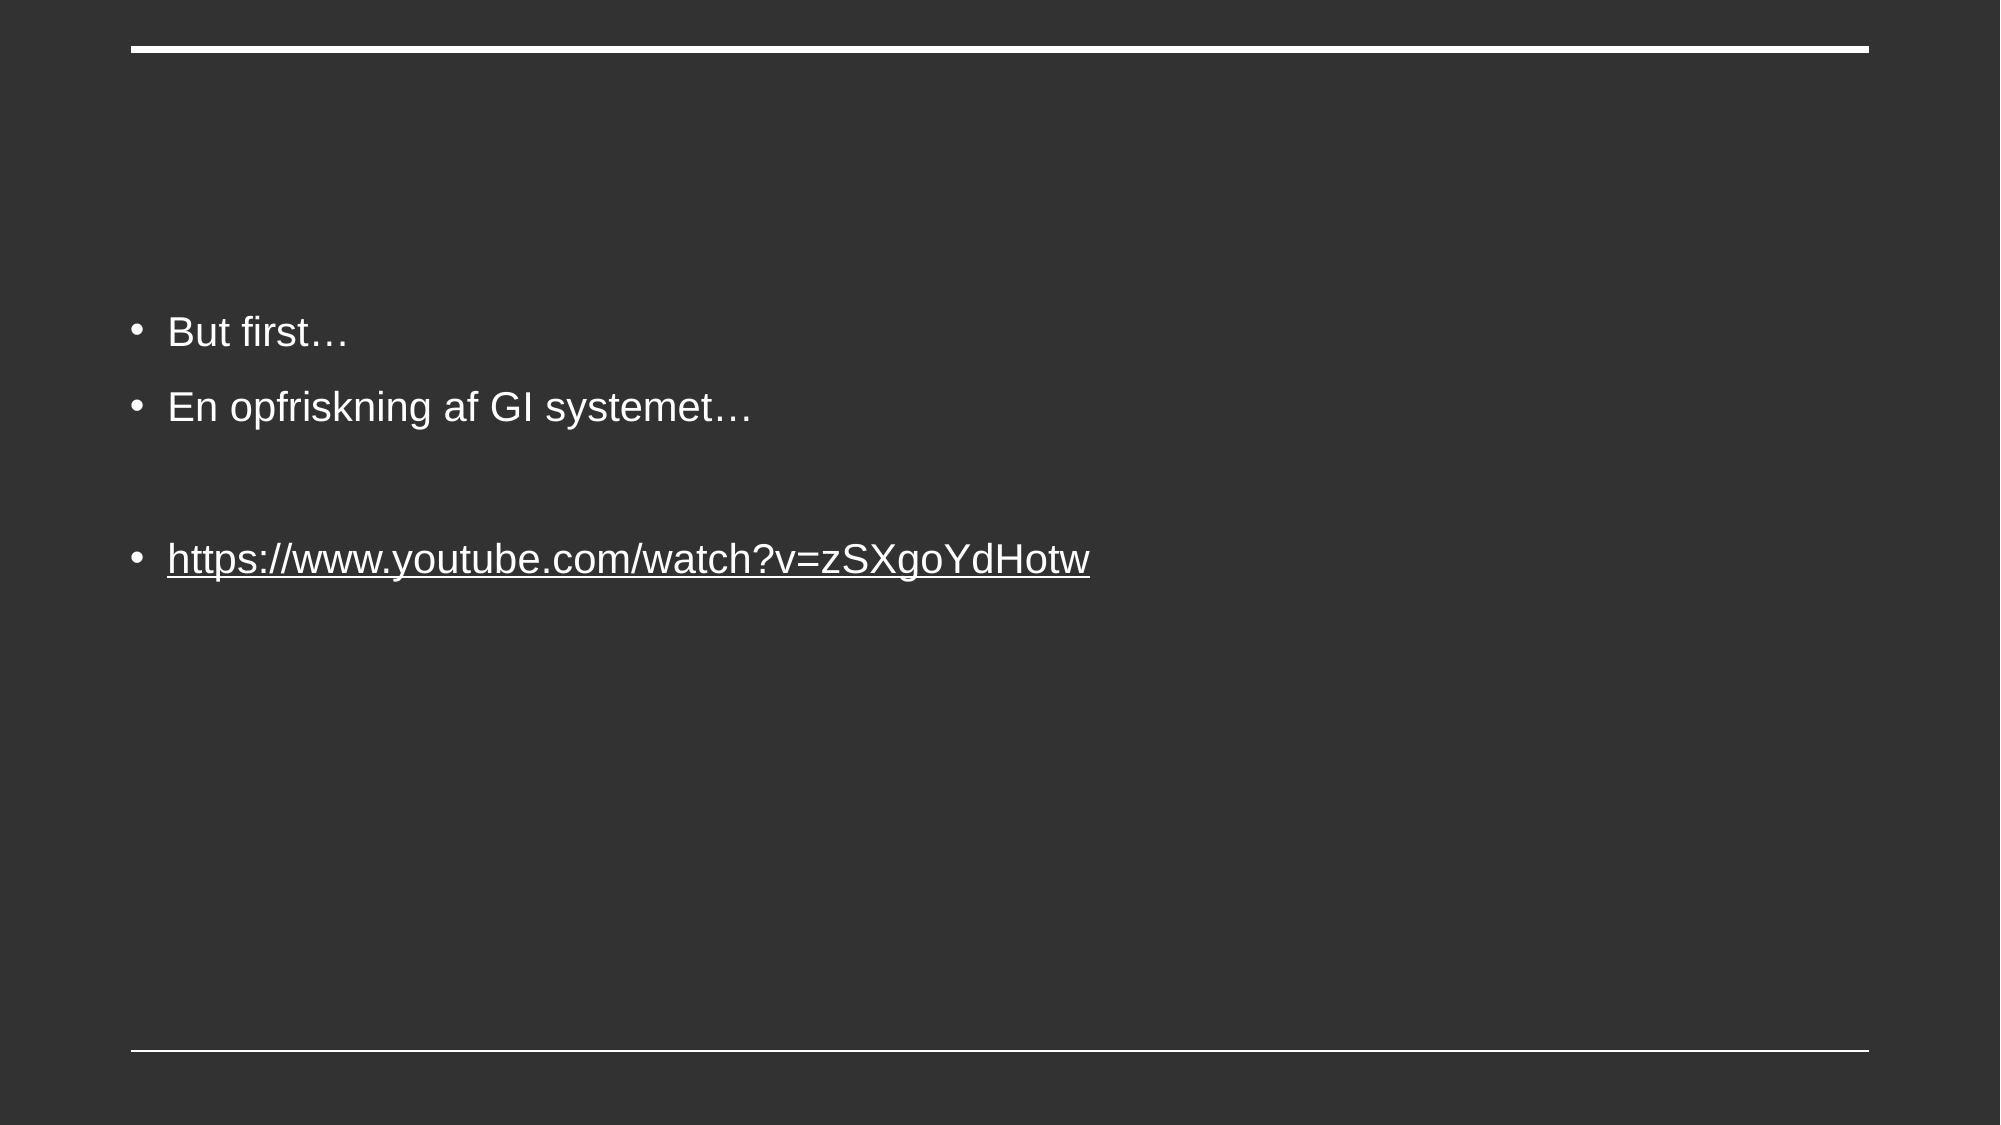

But first…
En opfriskning af GI systemet…

https://www.youtube.com/watch?v=zSXgoYdHotw